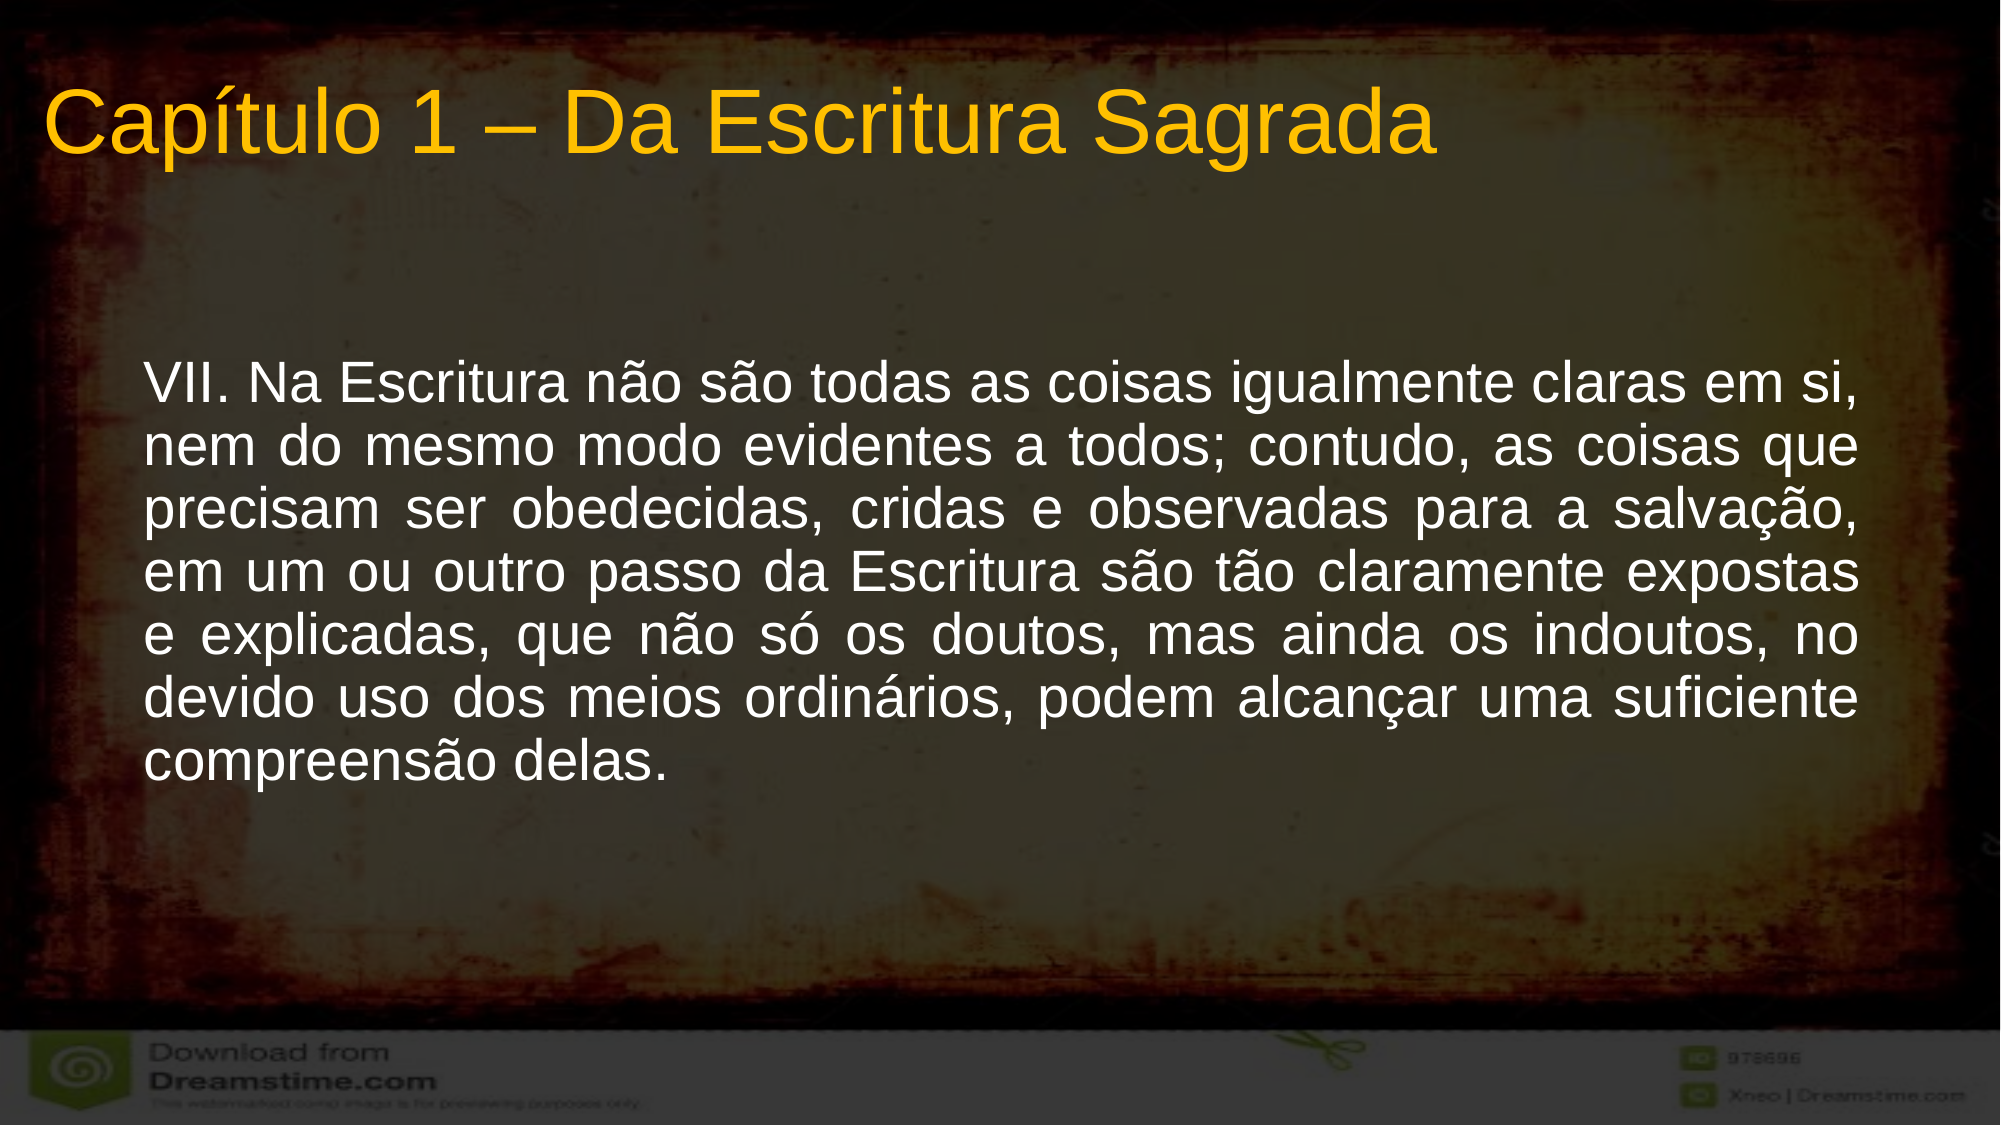

# Capítulo 1 – Da Escritura Sagrada
VII. Na Escritura não são todas as coisas igualmente claras em si, nem do mesmo modo evidentes a todos; contudo, as coisas que precisam ser obedecidas, cridas e observadas para a salvação, em um ou outro passo da Escritura são tão claramente expostas e explicadas, que não só os doutos, mas ainda os indoutos, no devido uso dos meios ordinários, podem alcançar uma suficiente compreensão delas.